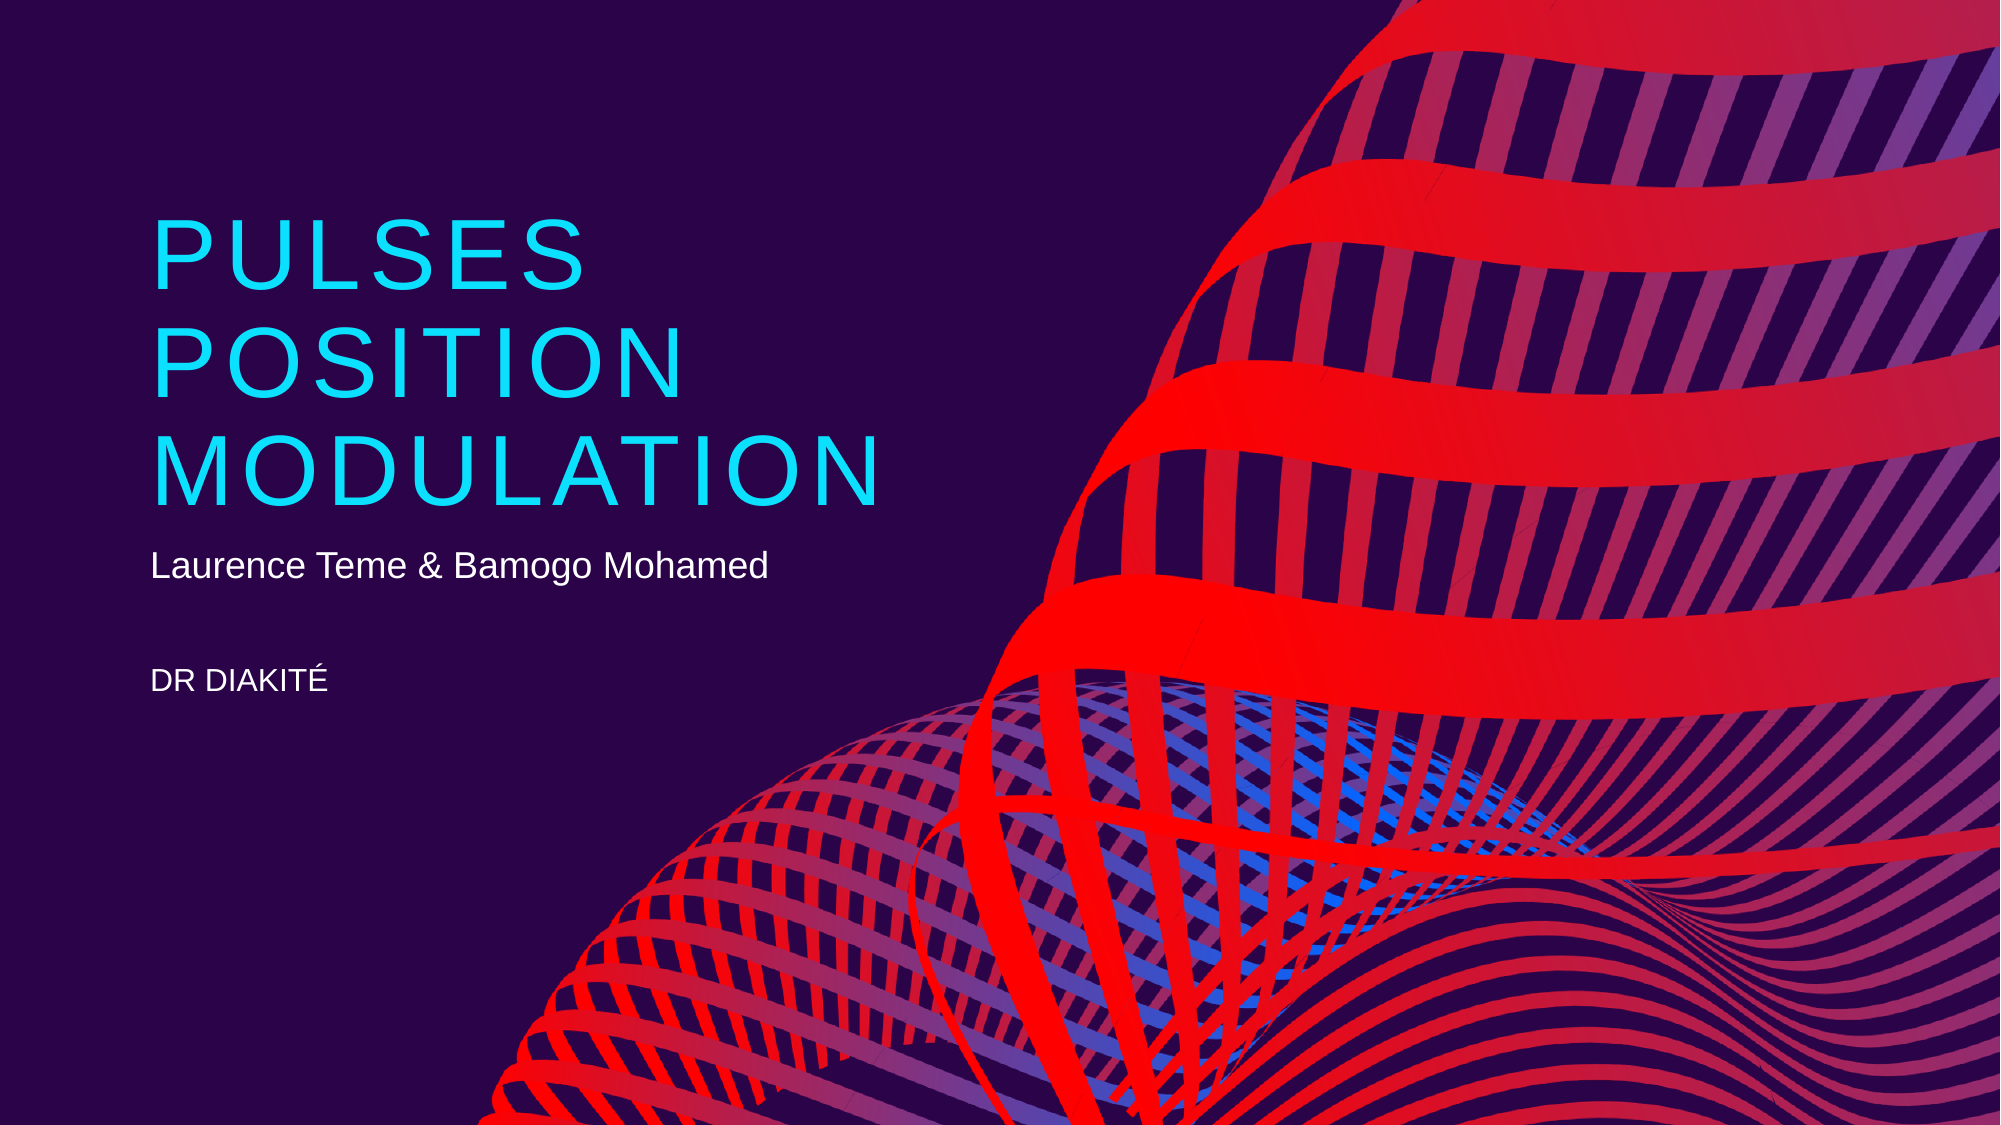

# PULSES POSITION MODULATION
Laurence Teme & Bamogo Mohamed
DR DIAKITÉ